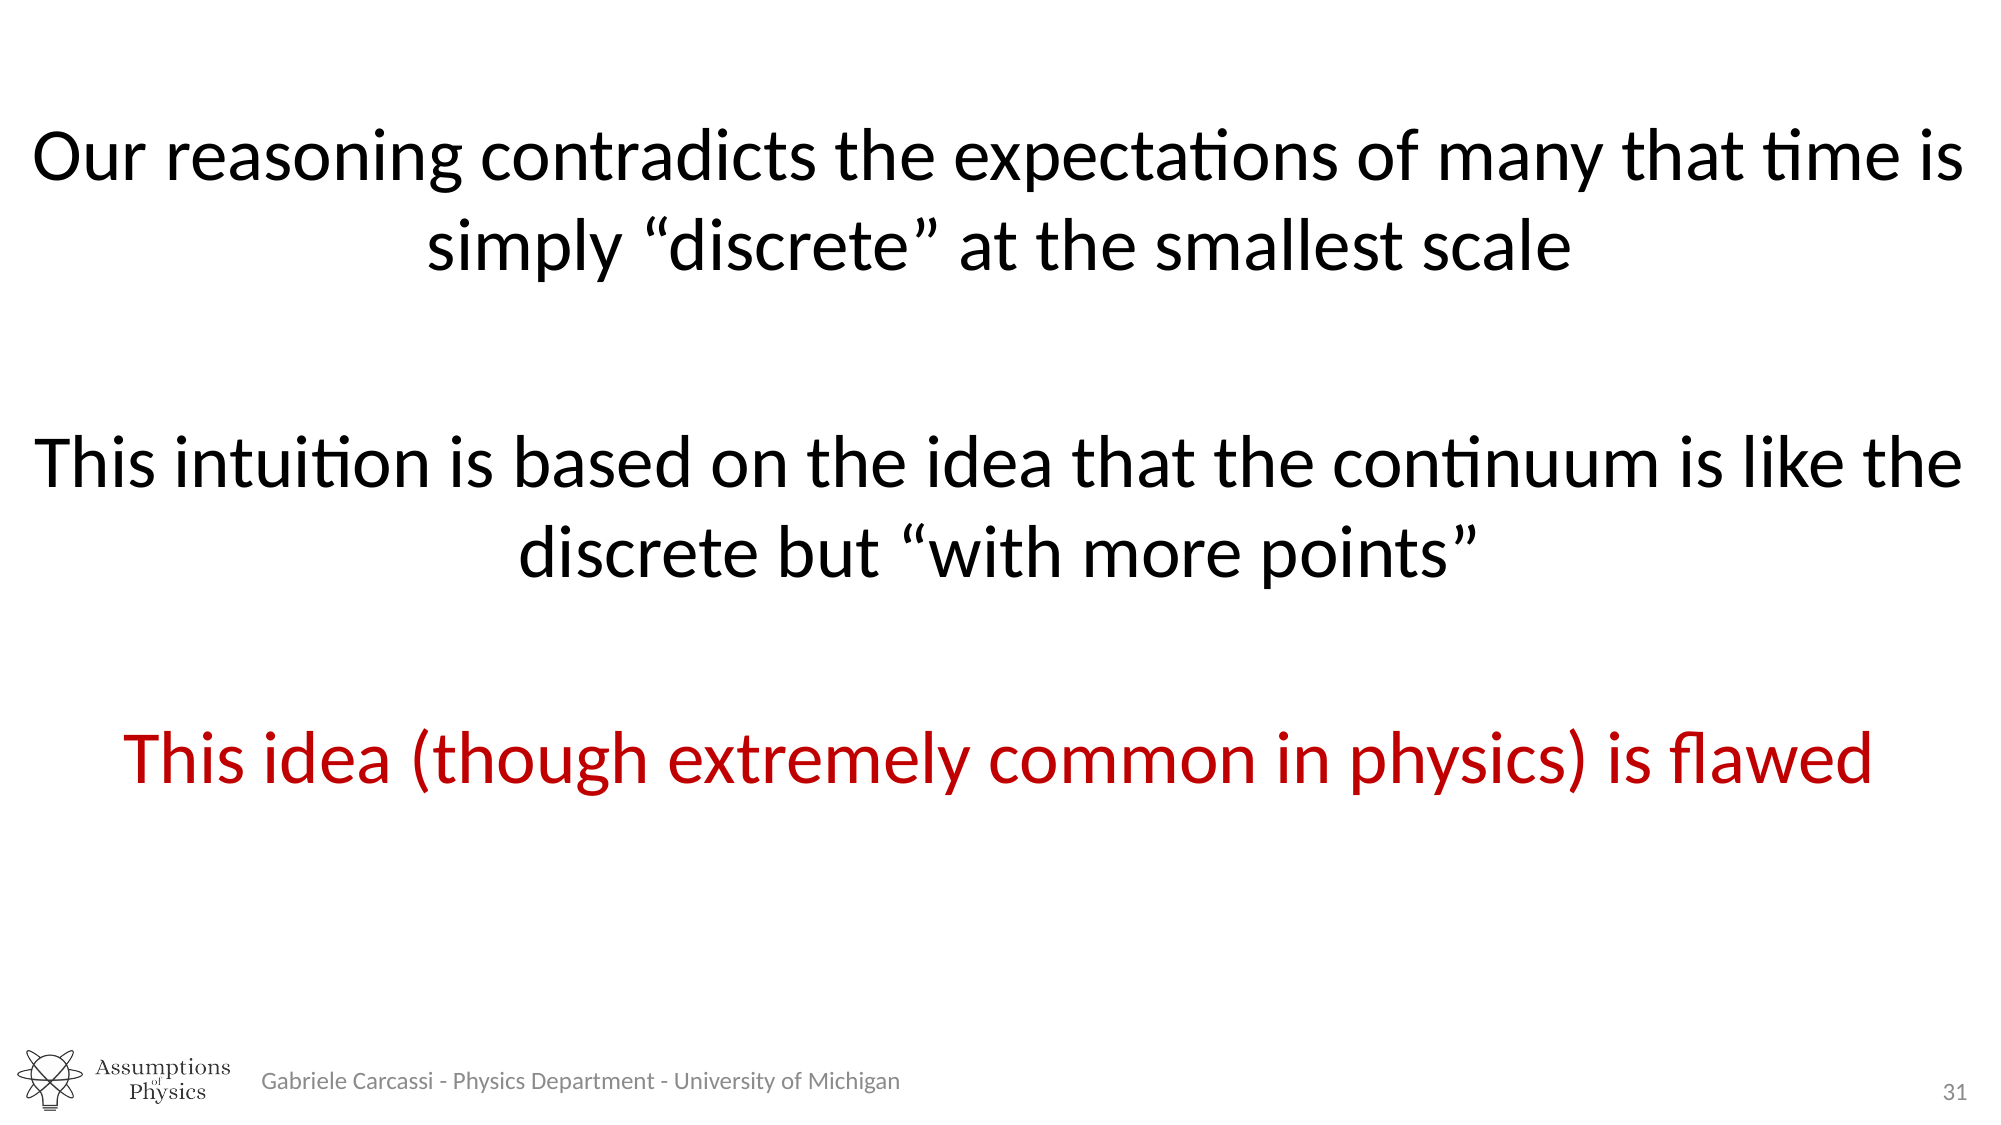

Our reasoning contradicts the expectations of many that time is simply “discrete” at the smallest scale
This intuition is based on the idea that the continuum is like the discrete but “with more points”
This idea (though extremely common in physics) is flawed
Gabriele Carcassi - Physics Department - University of Michigan
31